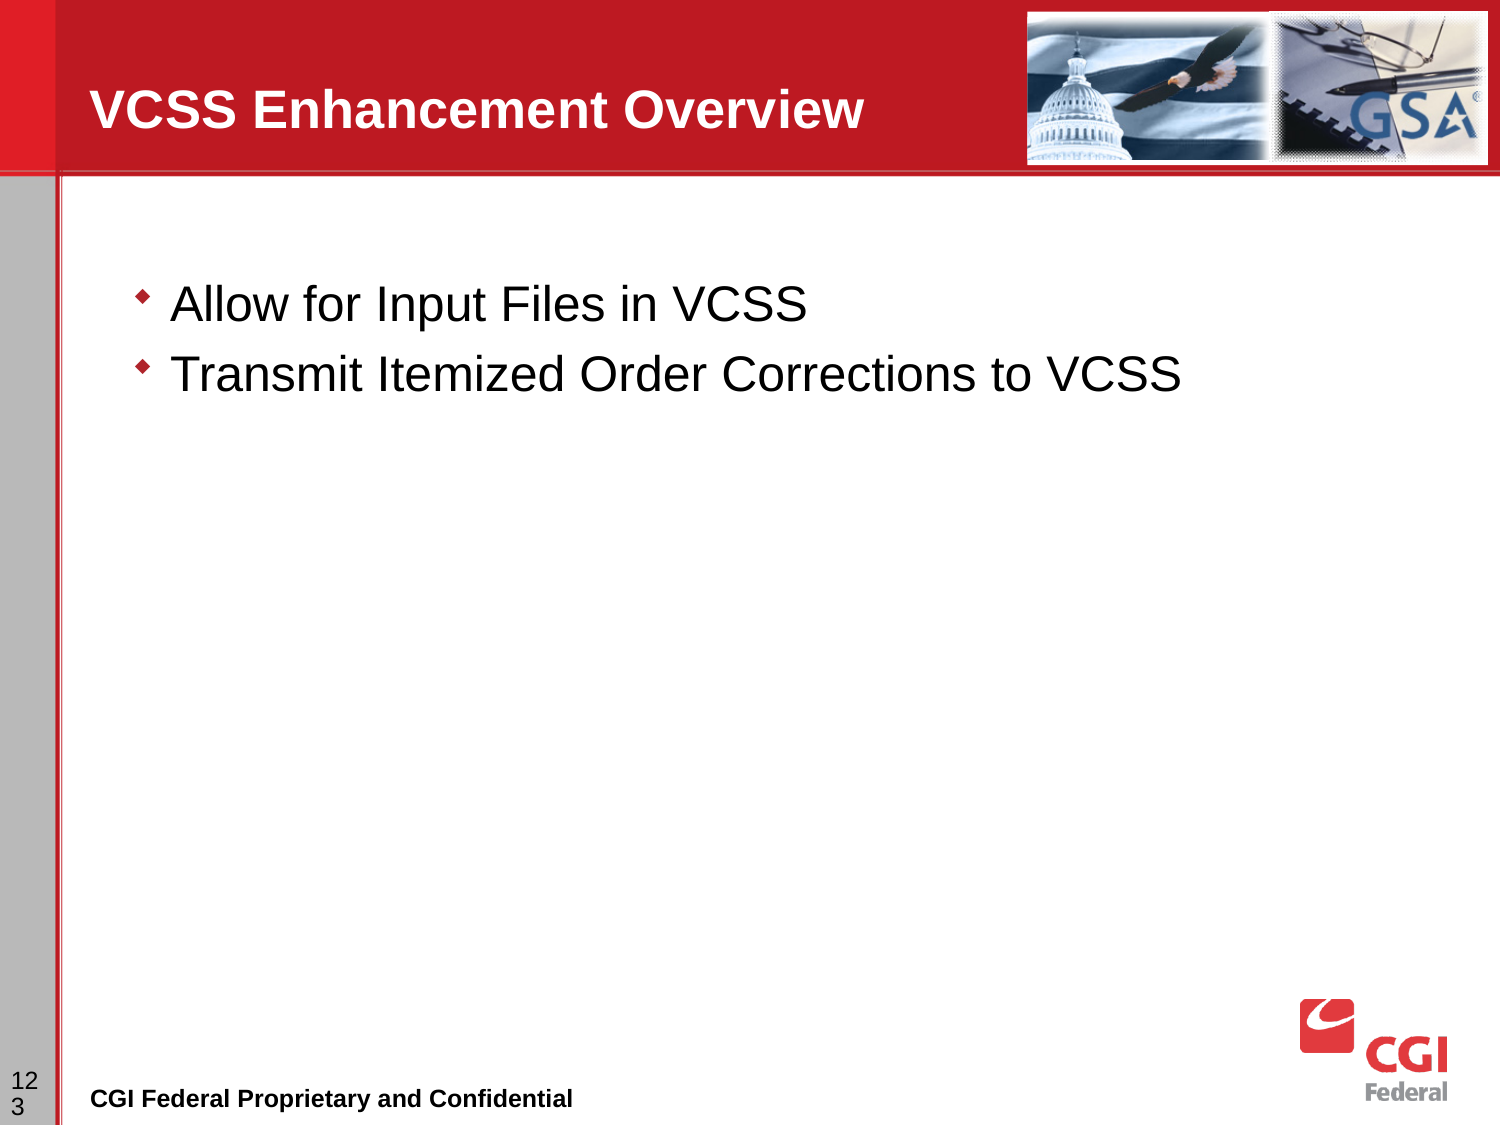

# VCSS Enhancement Overview
Allow for Input Files in VCSS
Transmit Itemized Order Corrections to VCSS
123
CGI Federal Proprietary and Confidential